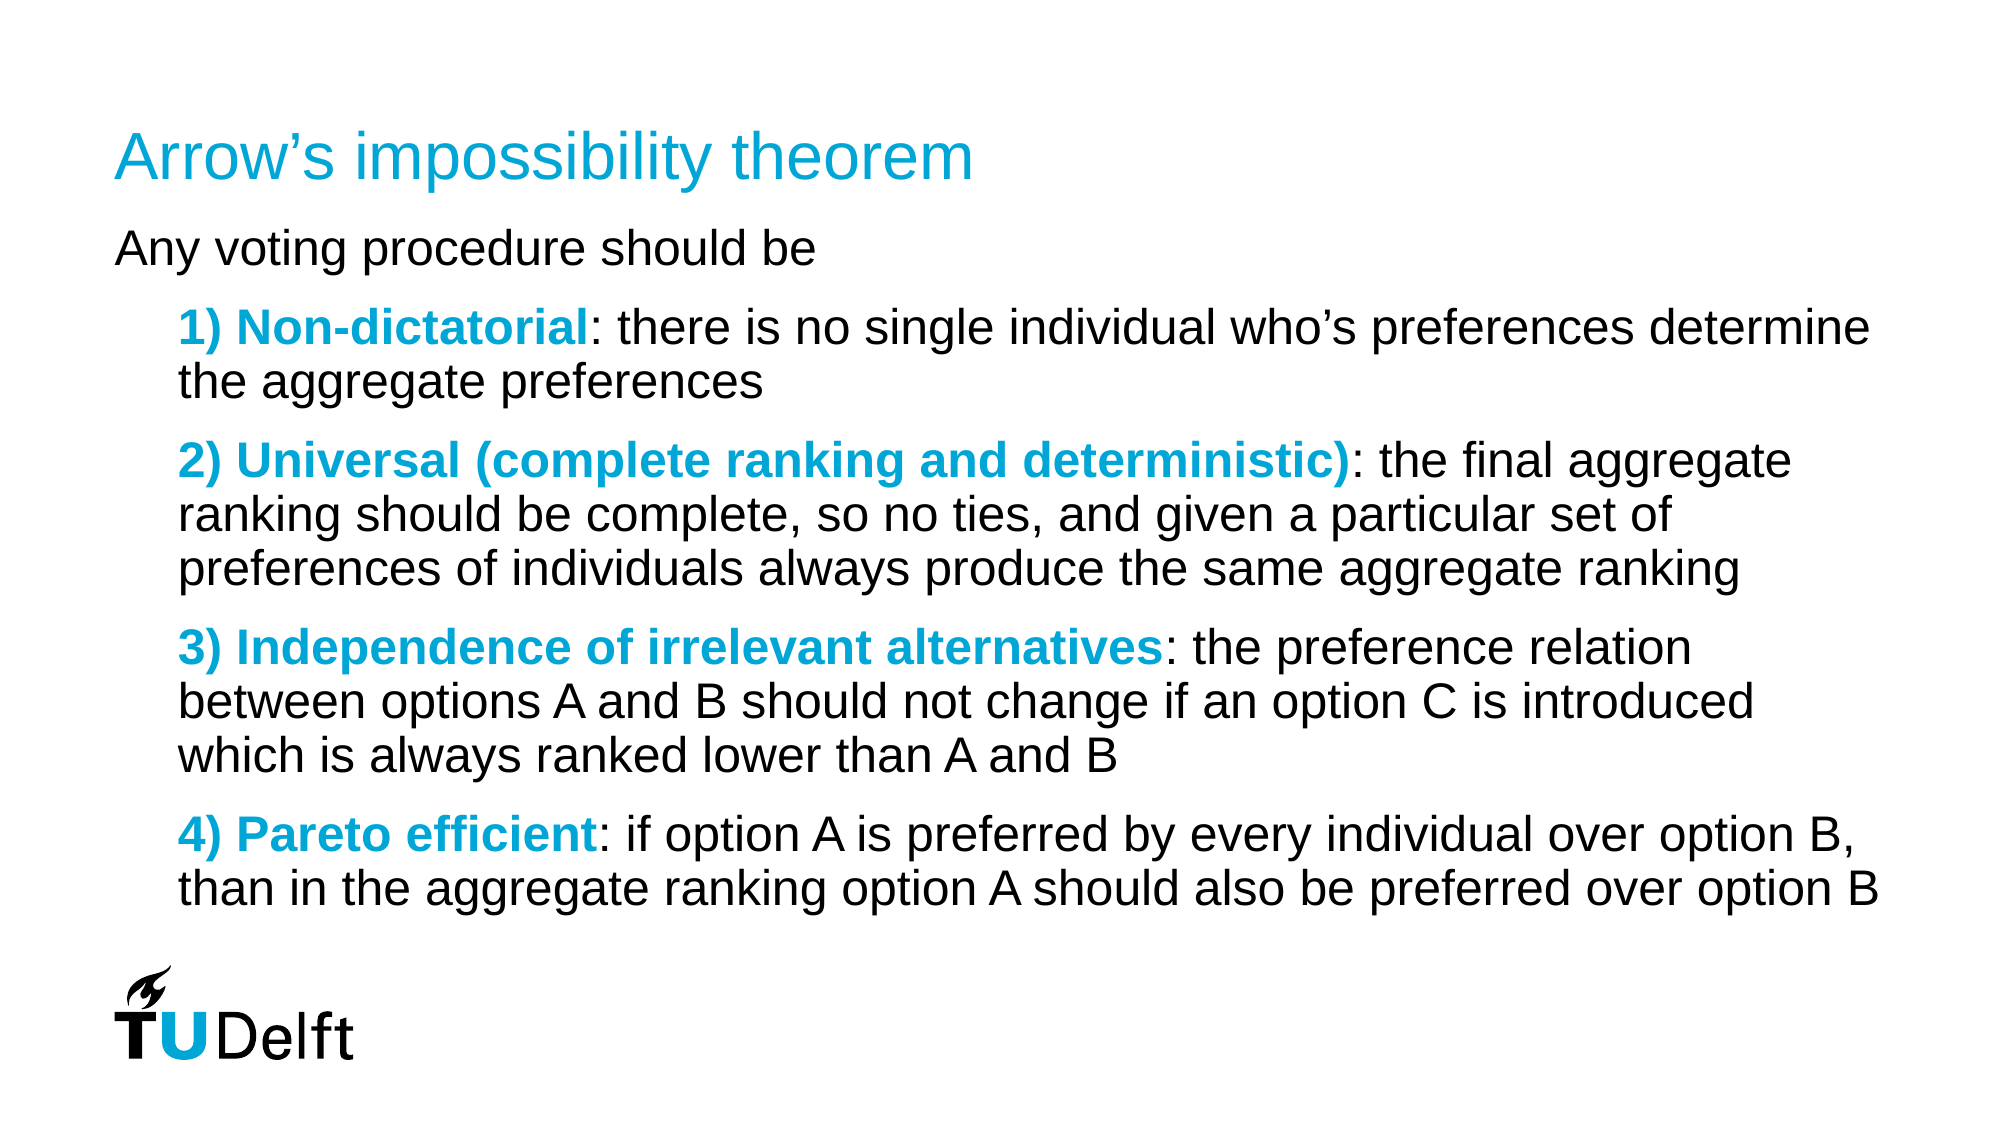

# Arrow’s impossibility theorem
Any voting procedure should be
1) Non-dictatorial: there is no single individual who’s preferences determine the aggregate preferences
2) Universal (complete ranking and deterministic): the final aggregate ranking should be complete, so no ties, and given a particular set of preferences of individuals always produce the same aggregate ranking
3) Independence of irrelevant alternatives: the preference relation between options A and B should not change if an option C is introduced which is always ranked lower than A and B
4) Pareto efficient: if option A is preferred by every individual over option B, than in the aggregate ranking option A should also be preferred over option B